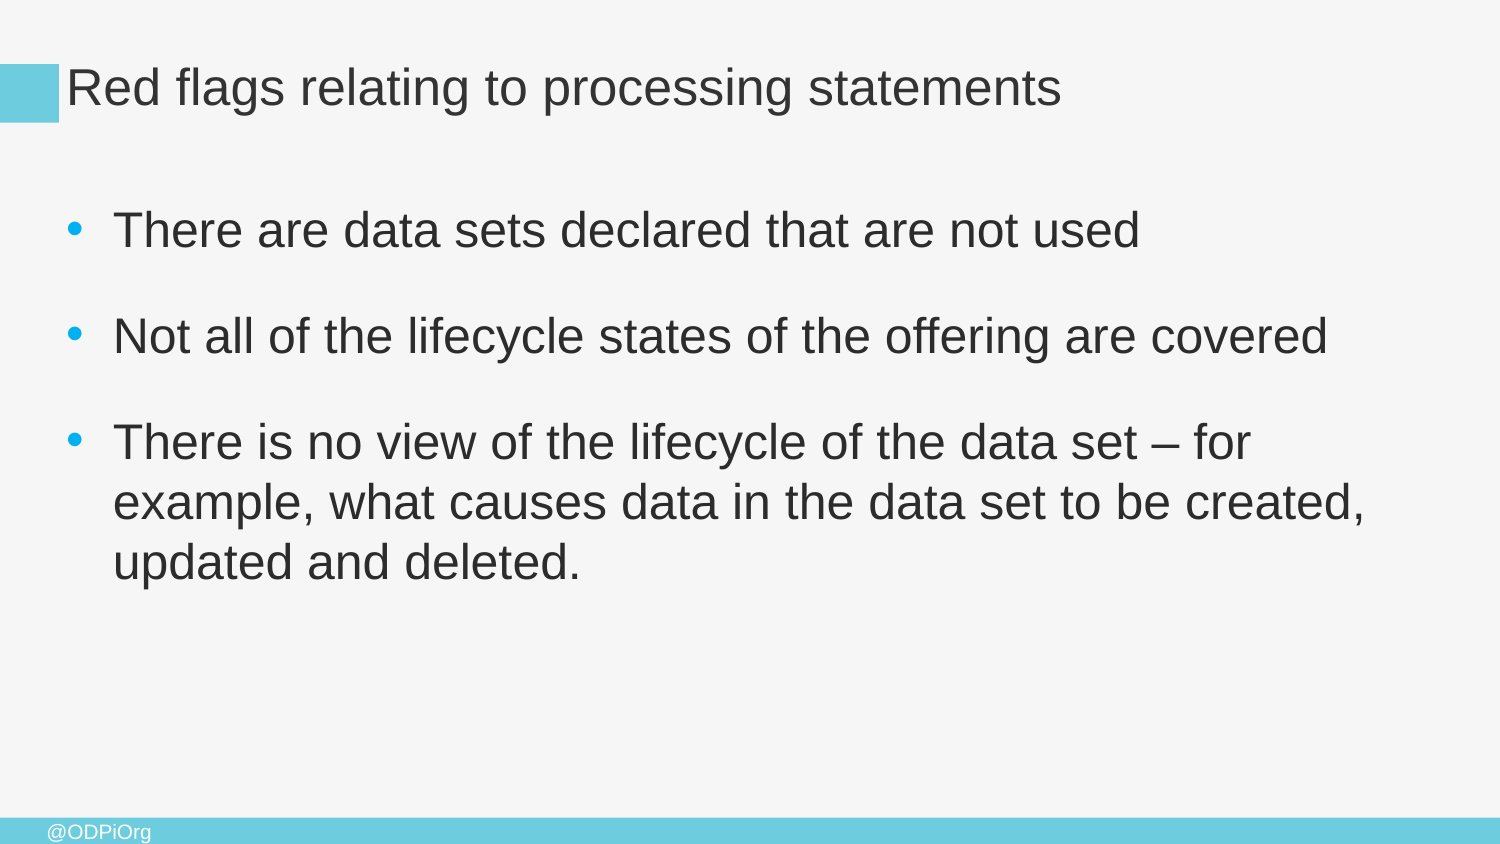

# Red flags relating to processing statements
There are data sets declared that are not used
Not all of the lifecycle states of the offering are covered
There is no view of the lifecycle of the data set – for example, what causes data in the data set to be created, updated and deleted.